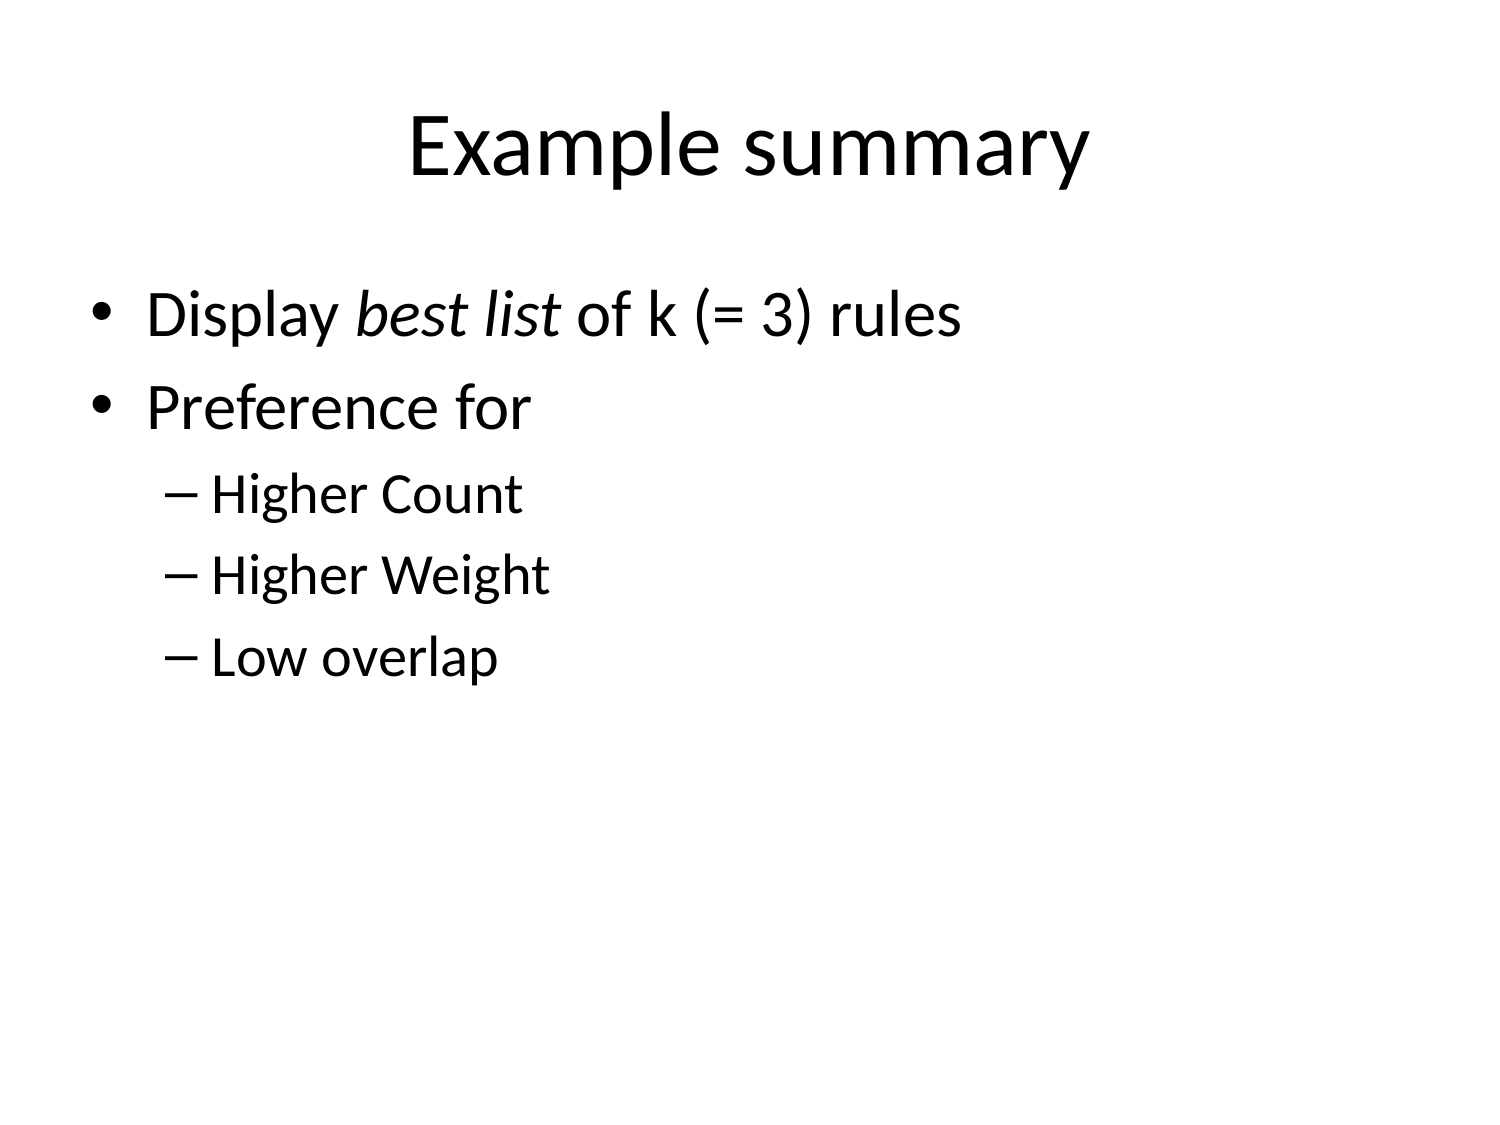

# Example summary
Display best list of k (= 3) rules
Preference for
Higher Count
Higher Weight
Low overlap